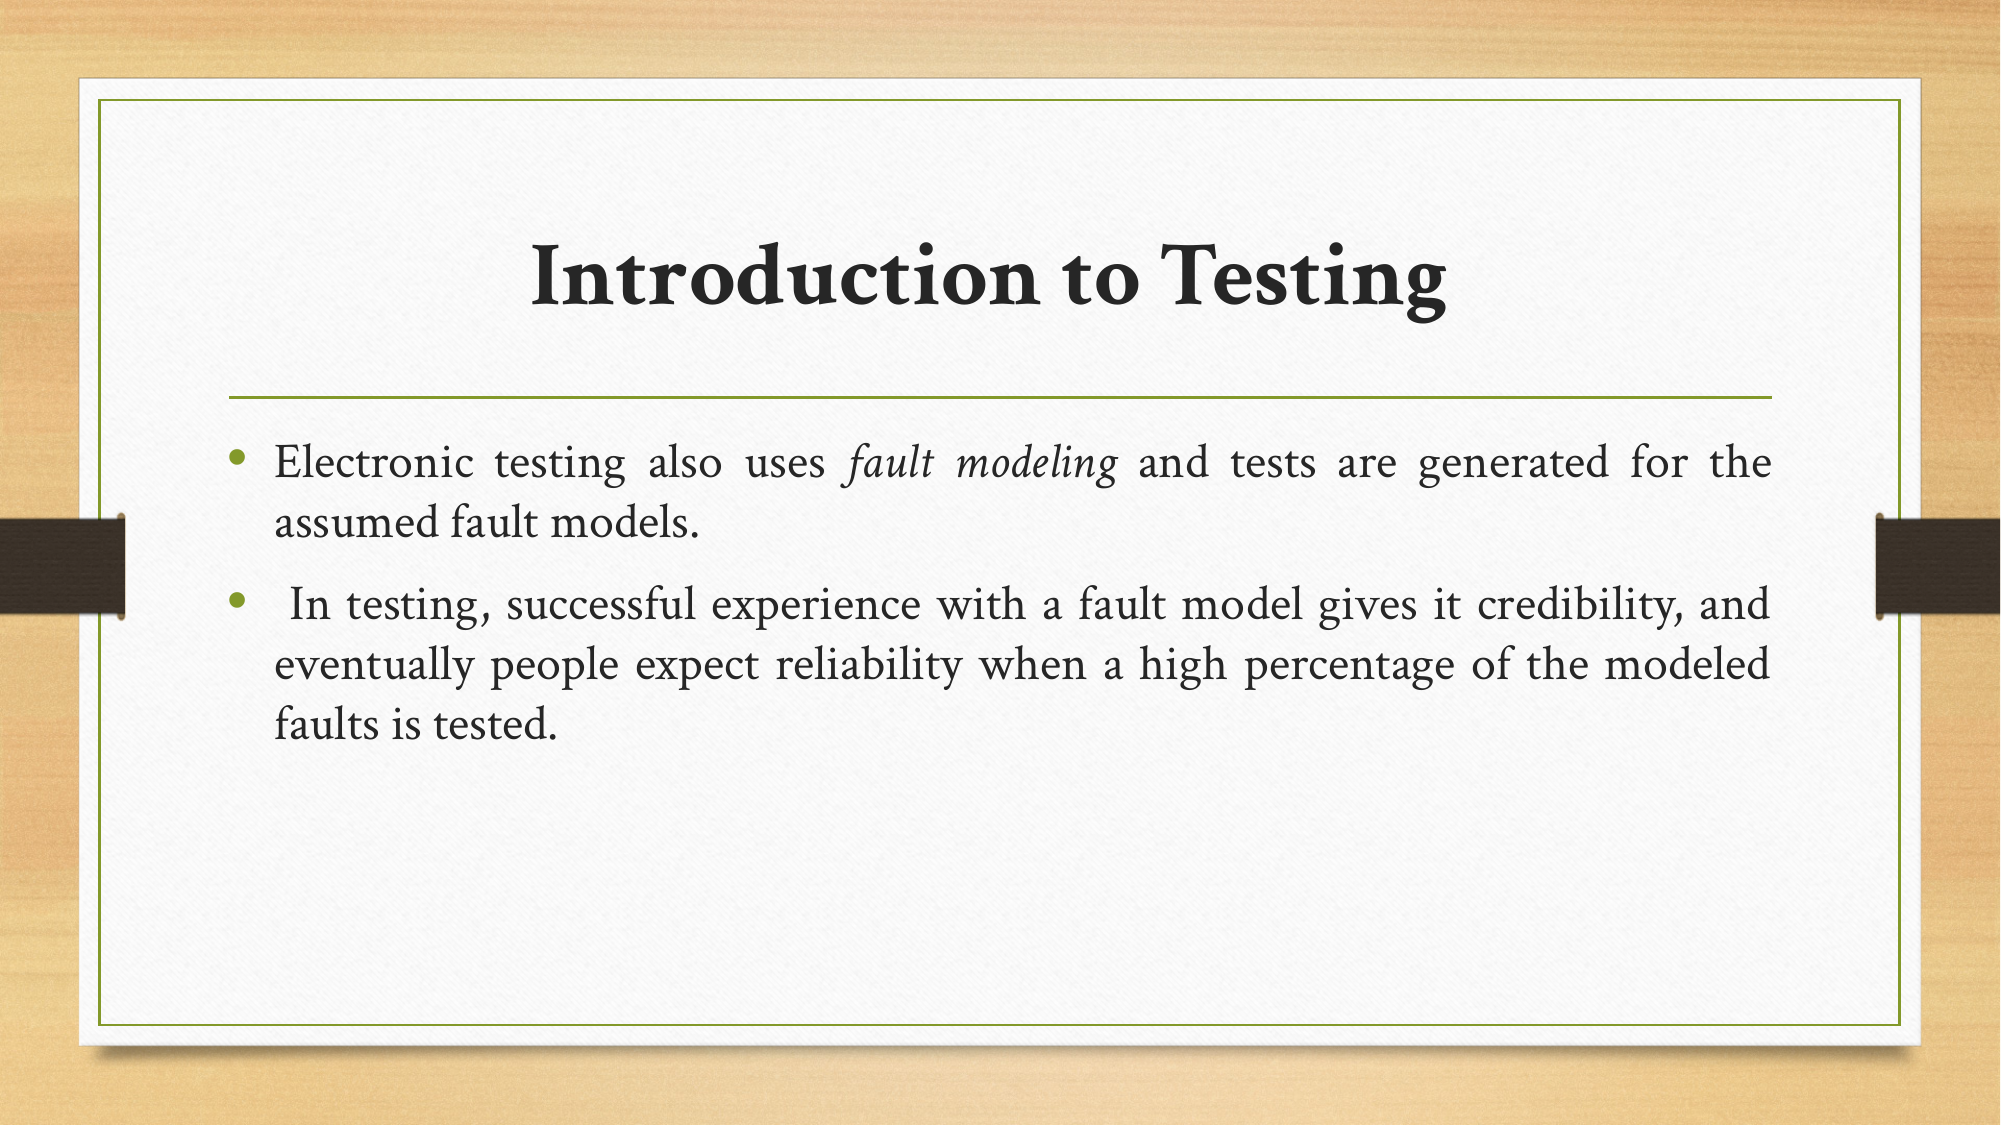

# Introduction to Testing
Electronic testing also uses fault modeling and tests are generated for the assumed fault models.
 In testing, successful experience with a fault model gives it credibility, and eventually people expect reliability when a high percentage of the modeled faults is tested.